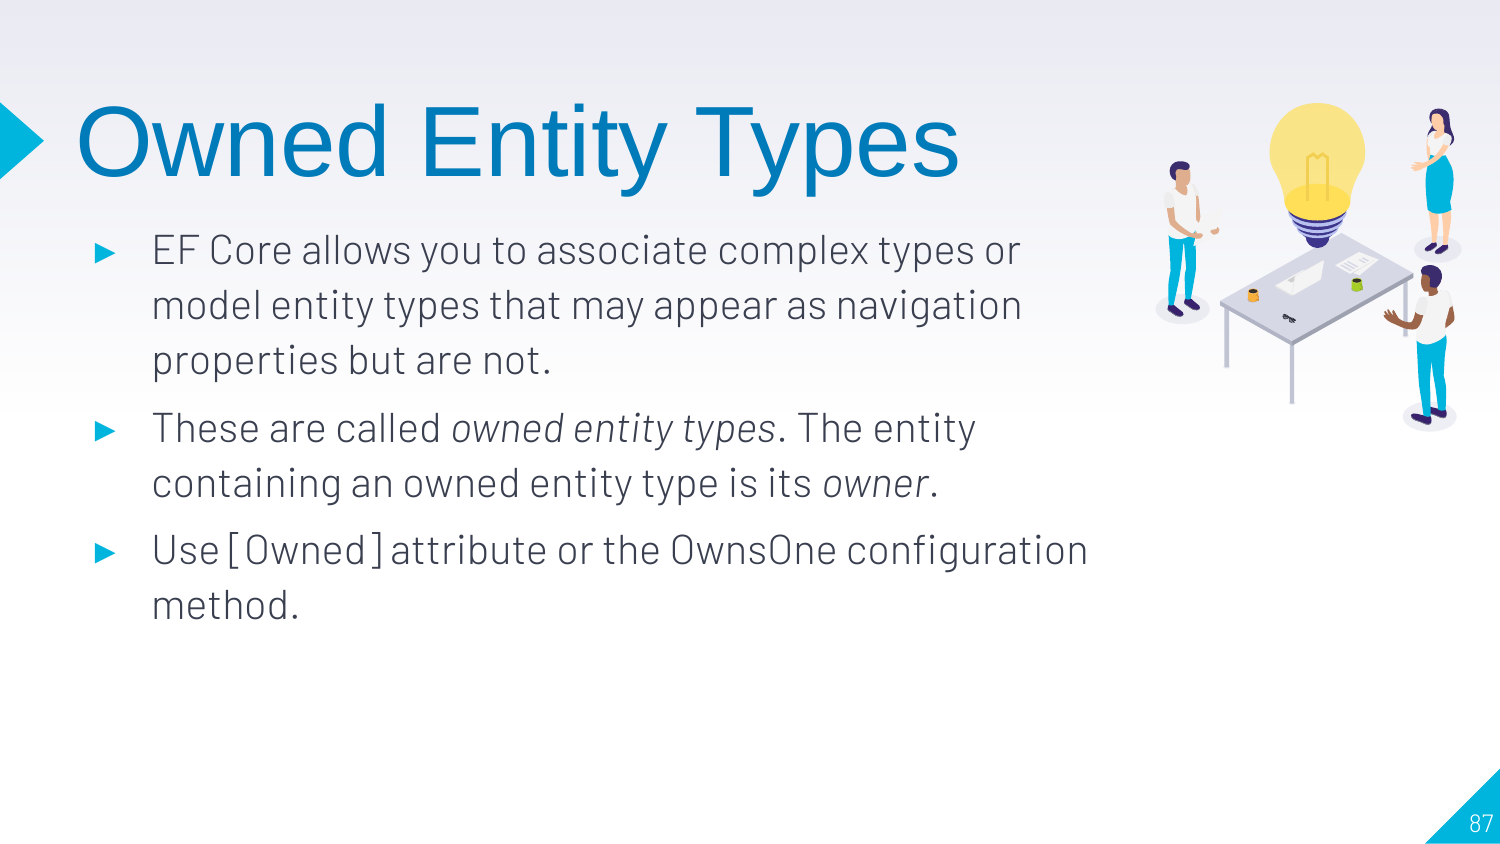

# Owned Entity Types

EF Core allows you to associate complex types or model entity types that may appear as navigation properties but are not.
These are called owned entity types. The entity containing an owned entity type is its owner.
Use [Owned] attribute or the OwnsOne configuration method.
87